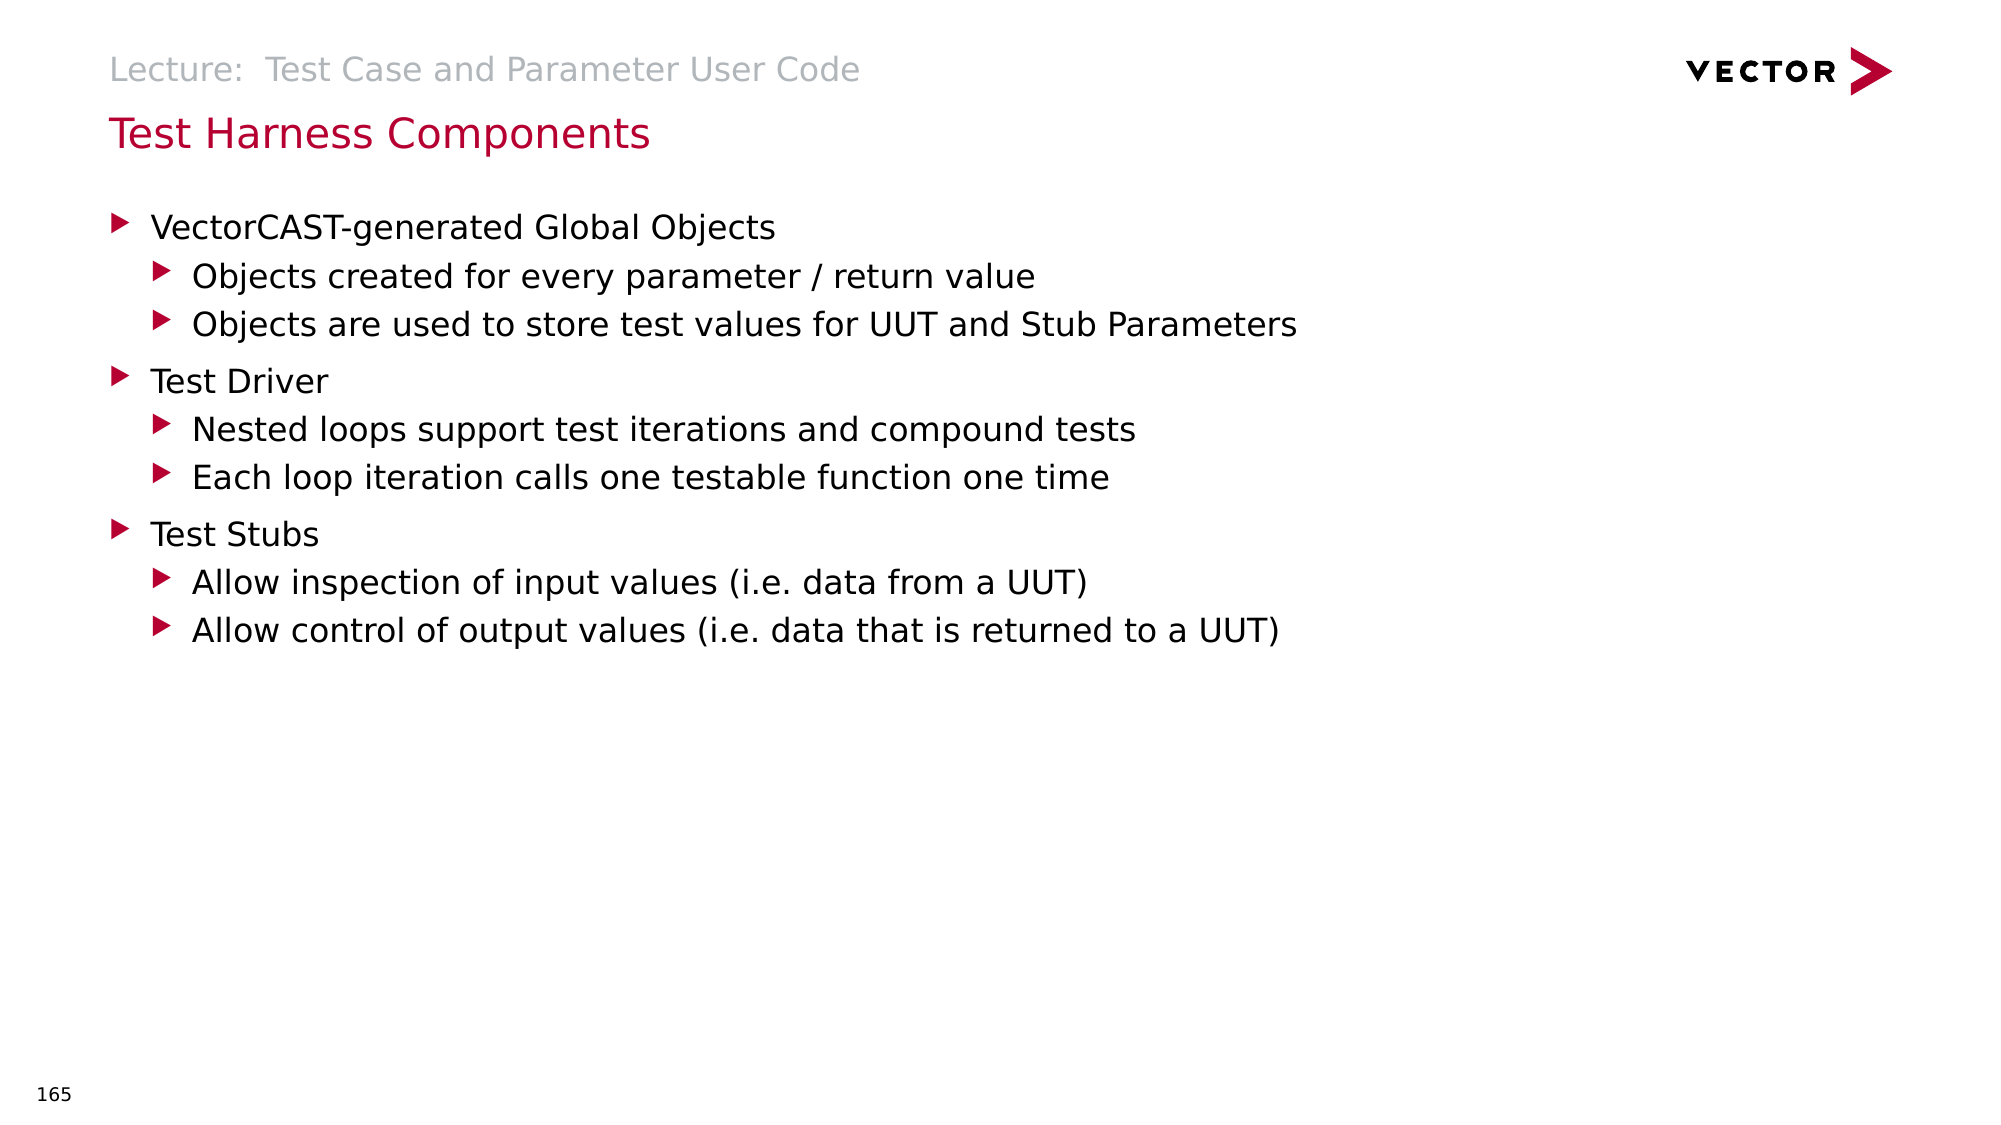

# Lecture:  Test Case and Parameter User Code
Test Harness Components
VectorCAST-generated Global Objects
Objects created for every parameter / return value
Objects are used to store test values for UUT and Stub Parameters
Test Driver
Nested loops support test iterations and compound tests
Each loop iteration calls one testable function one time
Test Stubs
Allow inspection of input values (i.e. data from a UUT)
Allow control of output values (i.e. data that is returned to a UUT)